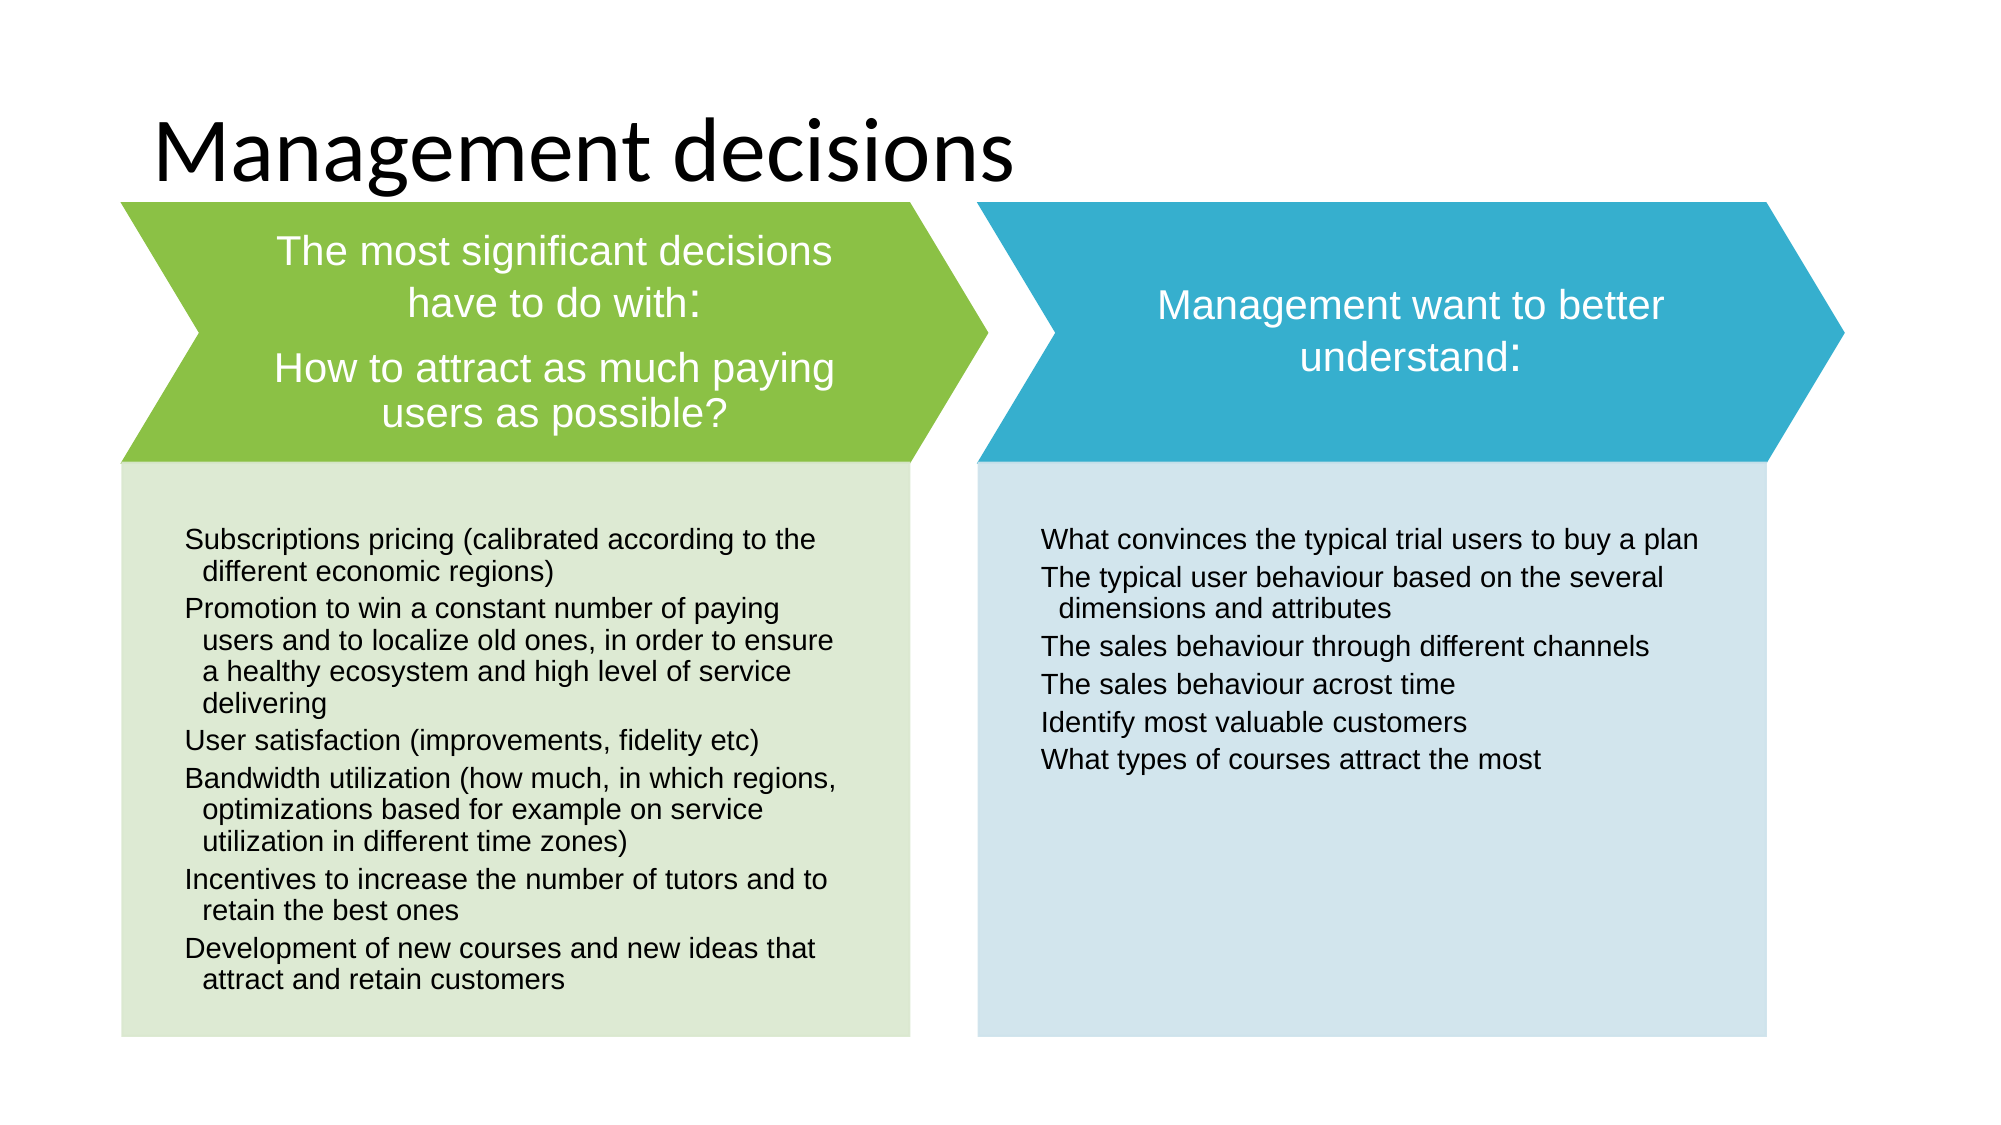

# Management decisions
The most significant decisions have to do with:
How to attract as much paying users as possible?
Subscriptions pricing (calibrated according to the different economic regions)
Promotion to win a constant number of paying users and to localize old ones, in order to ensure a healthy ecosystem and high level of service delivering
User satisfaction (improvements, fidelity etc)
Bandwidth utilization (how much, in which regions, optimizations based for example on service utilization in different time zones)
Incentives to increase the number of tutors and to retain the best ones
Development of new courses and new ideas that attract and retain customers
Management want to better understand:
What convinces the typical trial users to buy a plan
The typical user behaviour based on the several dimensions and attributes
The sales behaviour through different channels
The sales​ behaviour acrost time
Identify most valuable customers
What types of courses attract the most